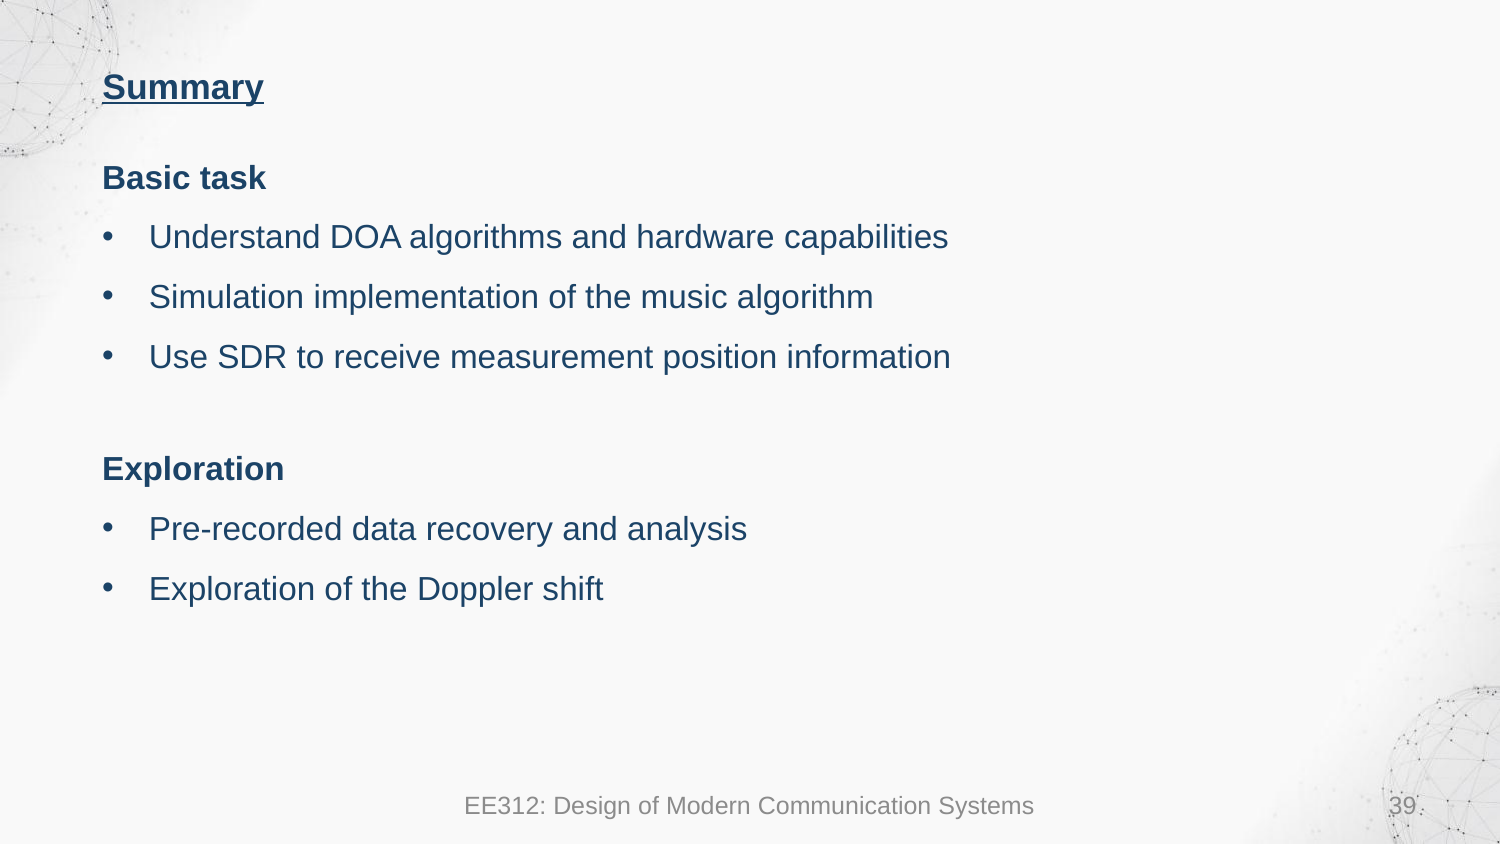

Summary
Basic task
Understand DOA algorithms and hardware capabilities
Simulation implementation of the music algorithm
Use SDR to receive measurement position information
Exploration
Pre-recorded data recovery and analysis
Exploration of the Doppler shift
EE312: Design of Modern Communication Systems
39